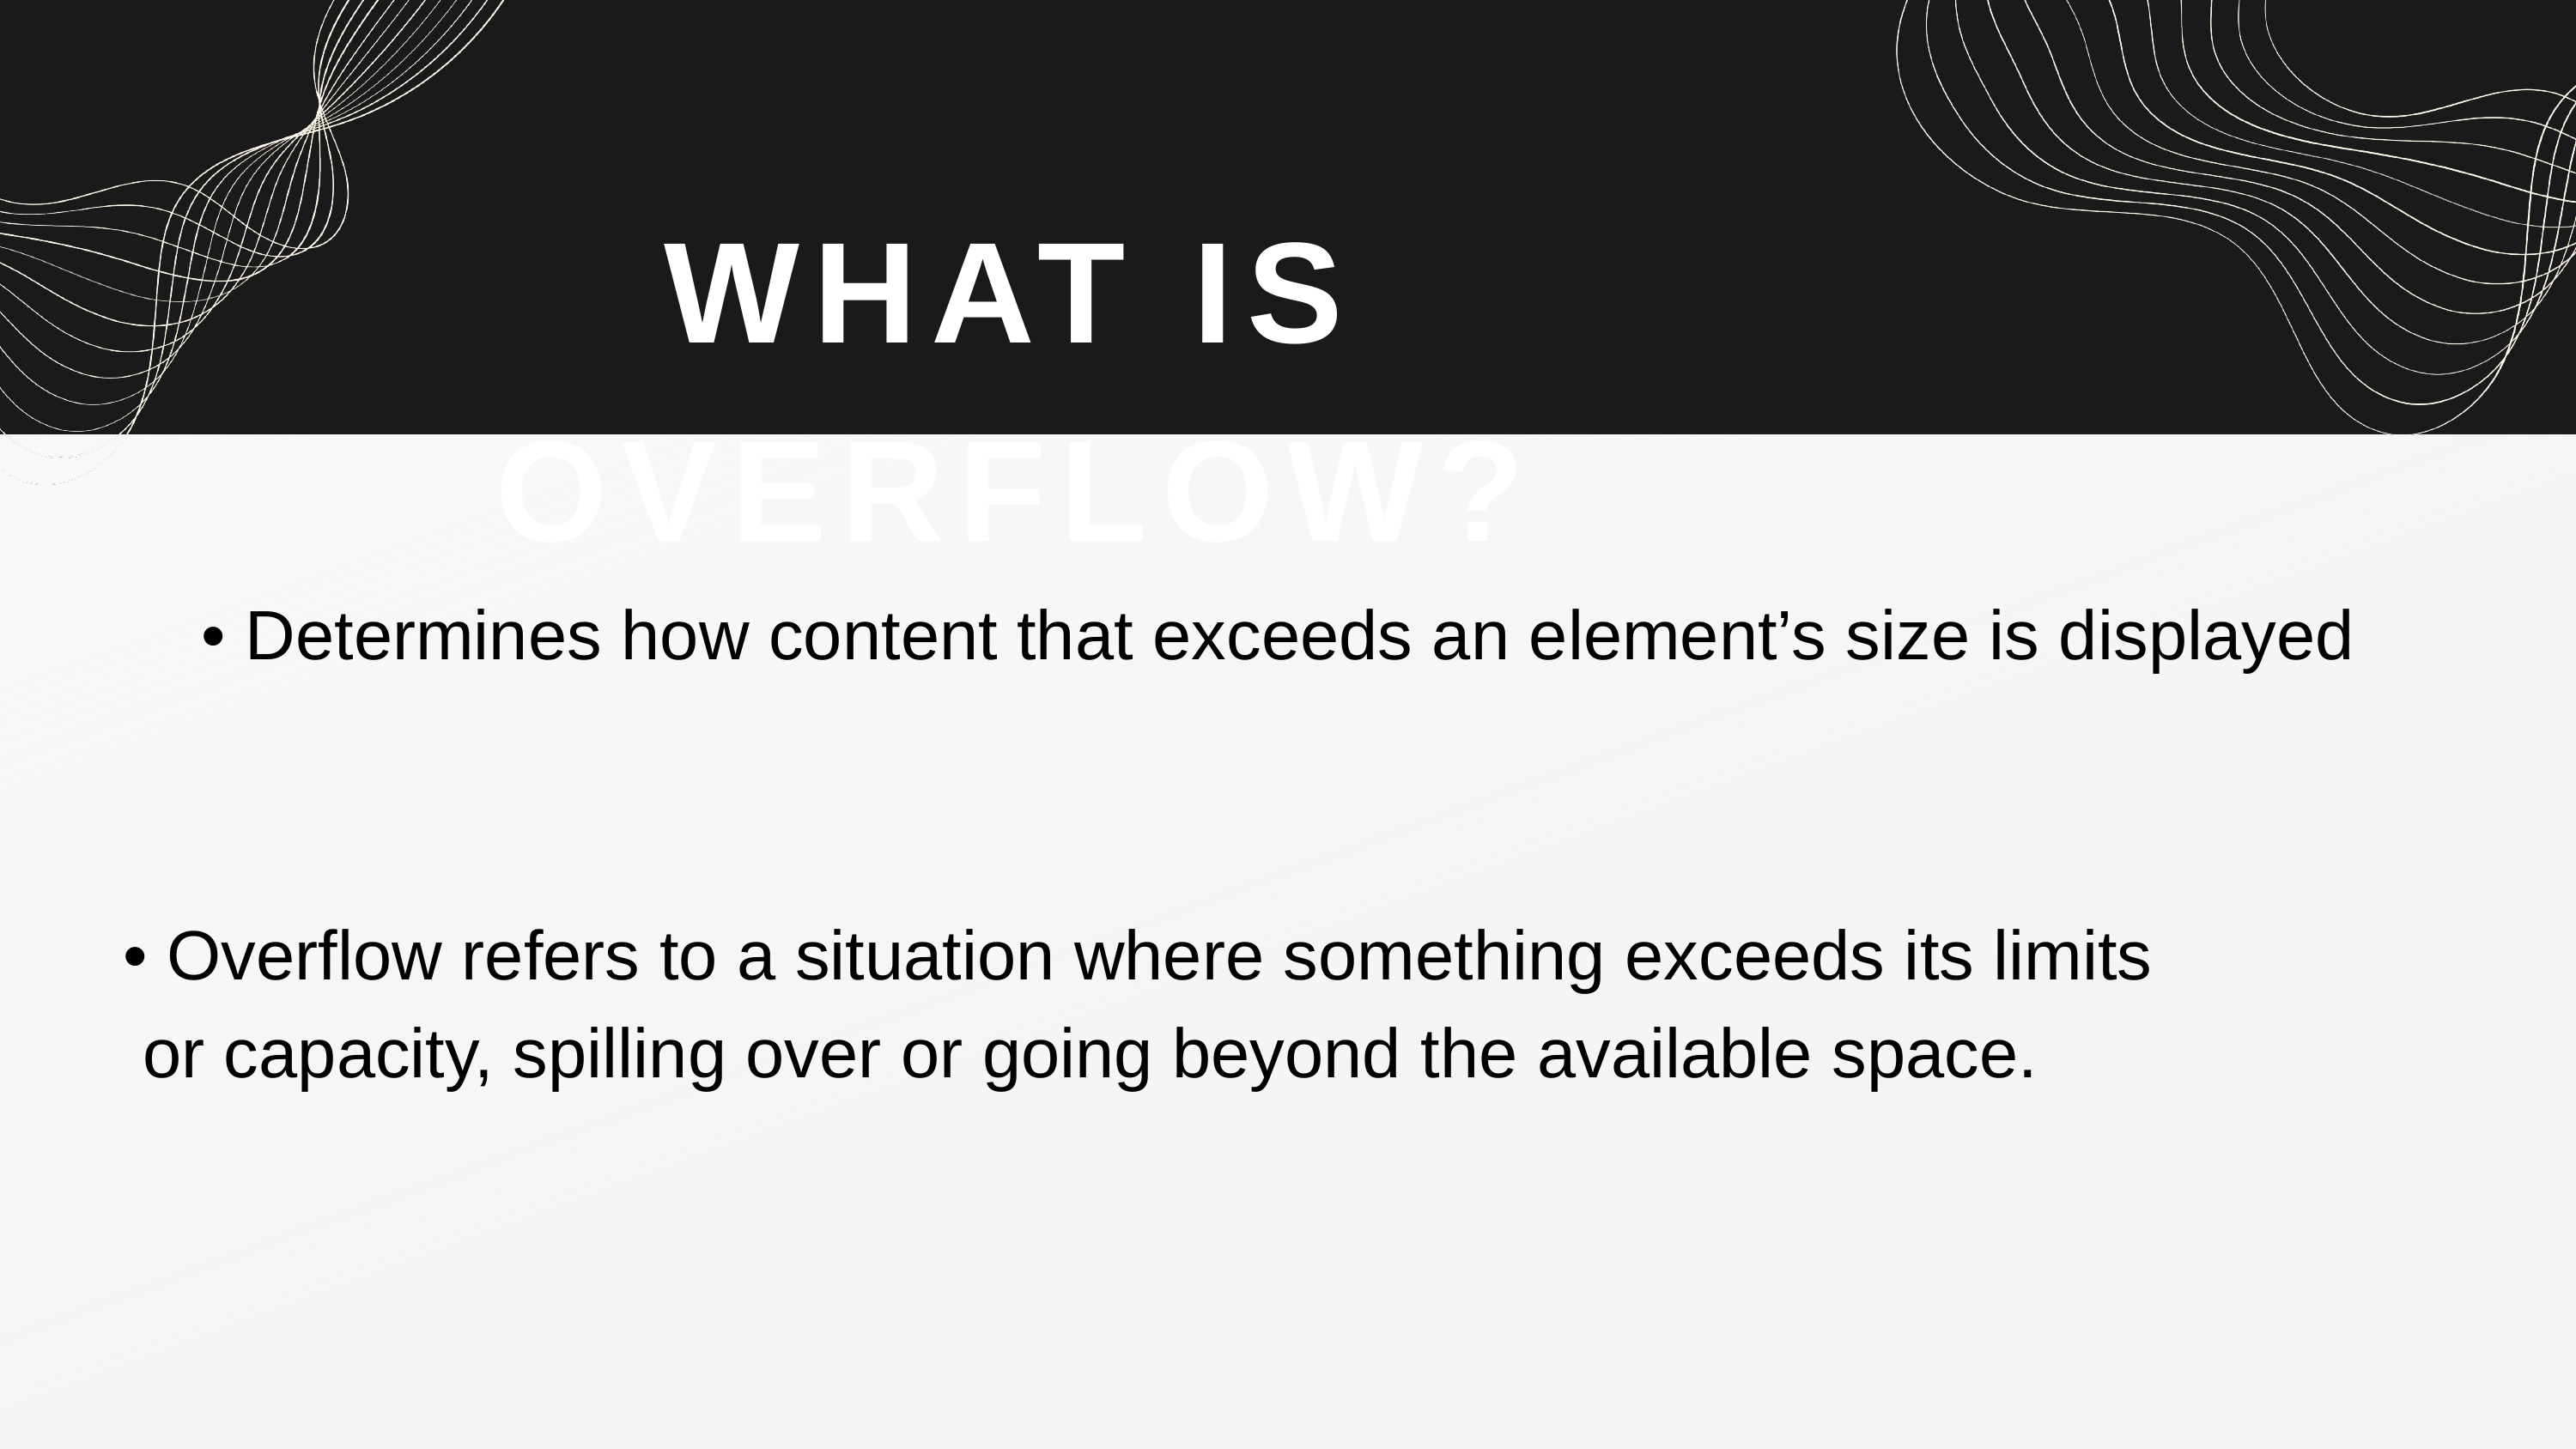

WHAT IS OVERFLOW?
• Determines how content that exceeds an element’s size is displayed
• Overflow refers to a situation where something exceeds its limits
 or capacity, spilling over or going beyond the available space.